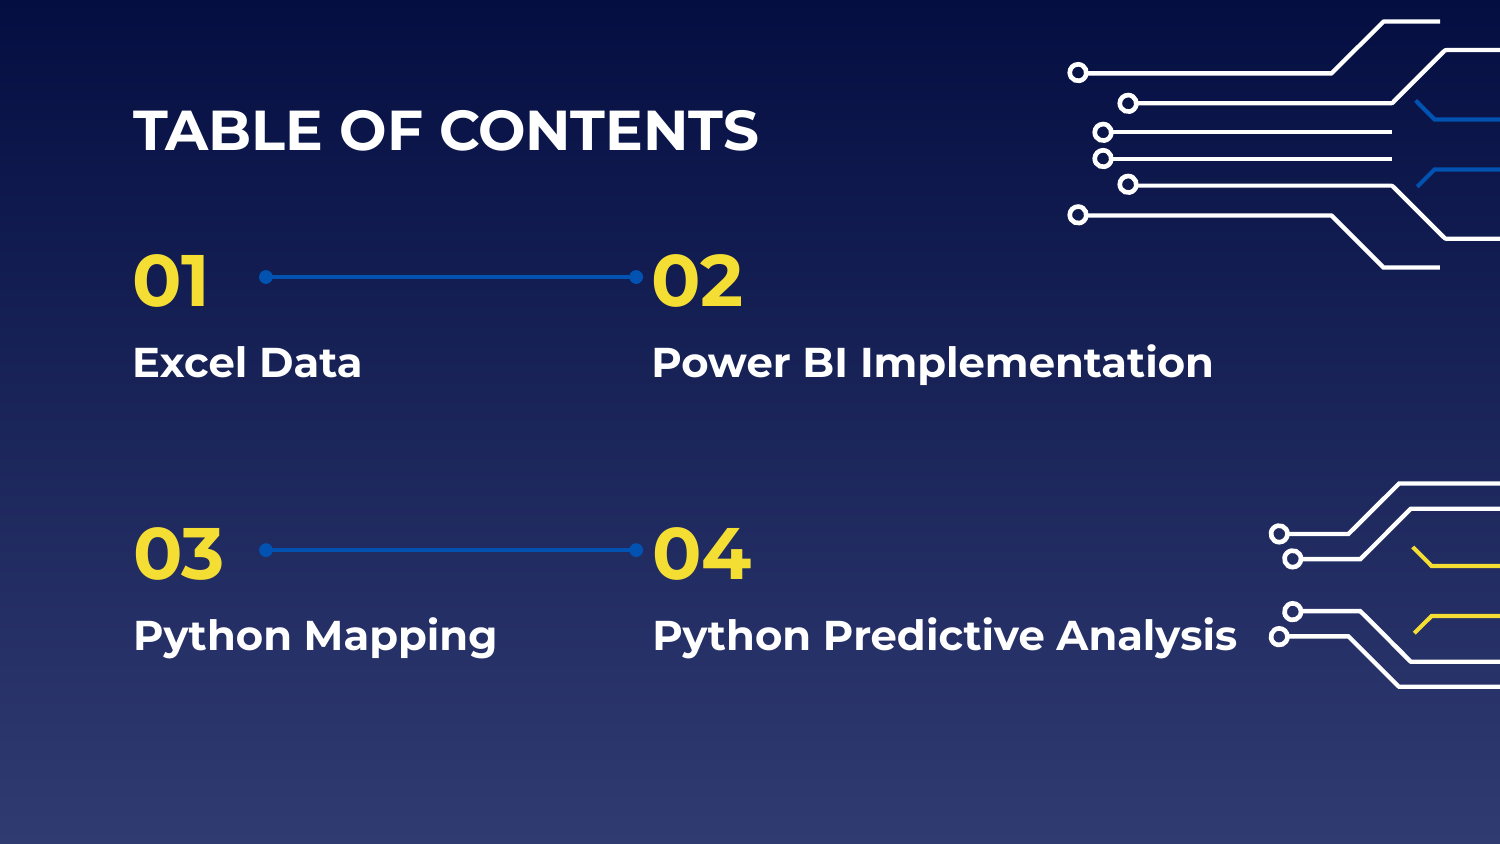

TABLE OF CONTENTS
01
02
# Excel Data
Power BI Implementation
03
04
Python Mapping
Python Predictive Analysis